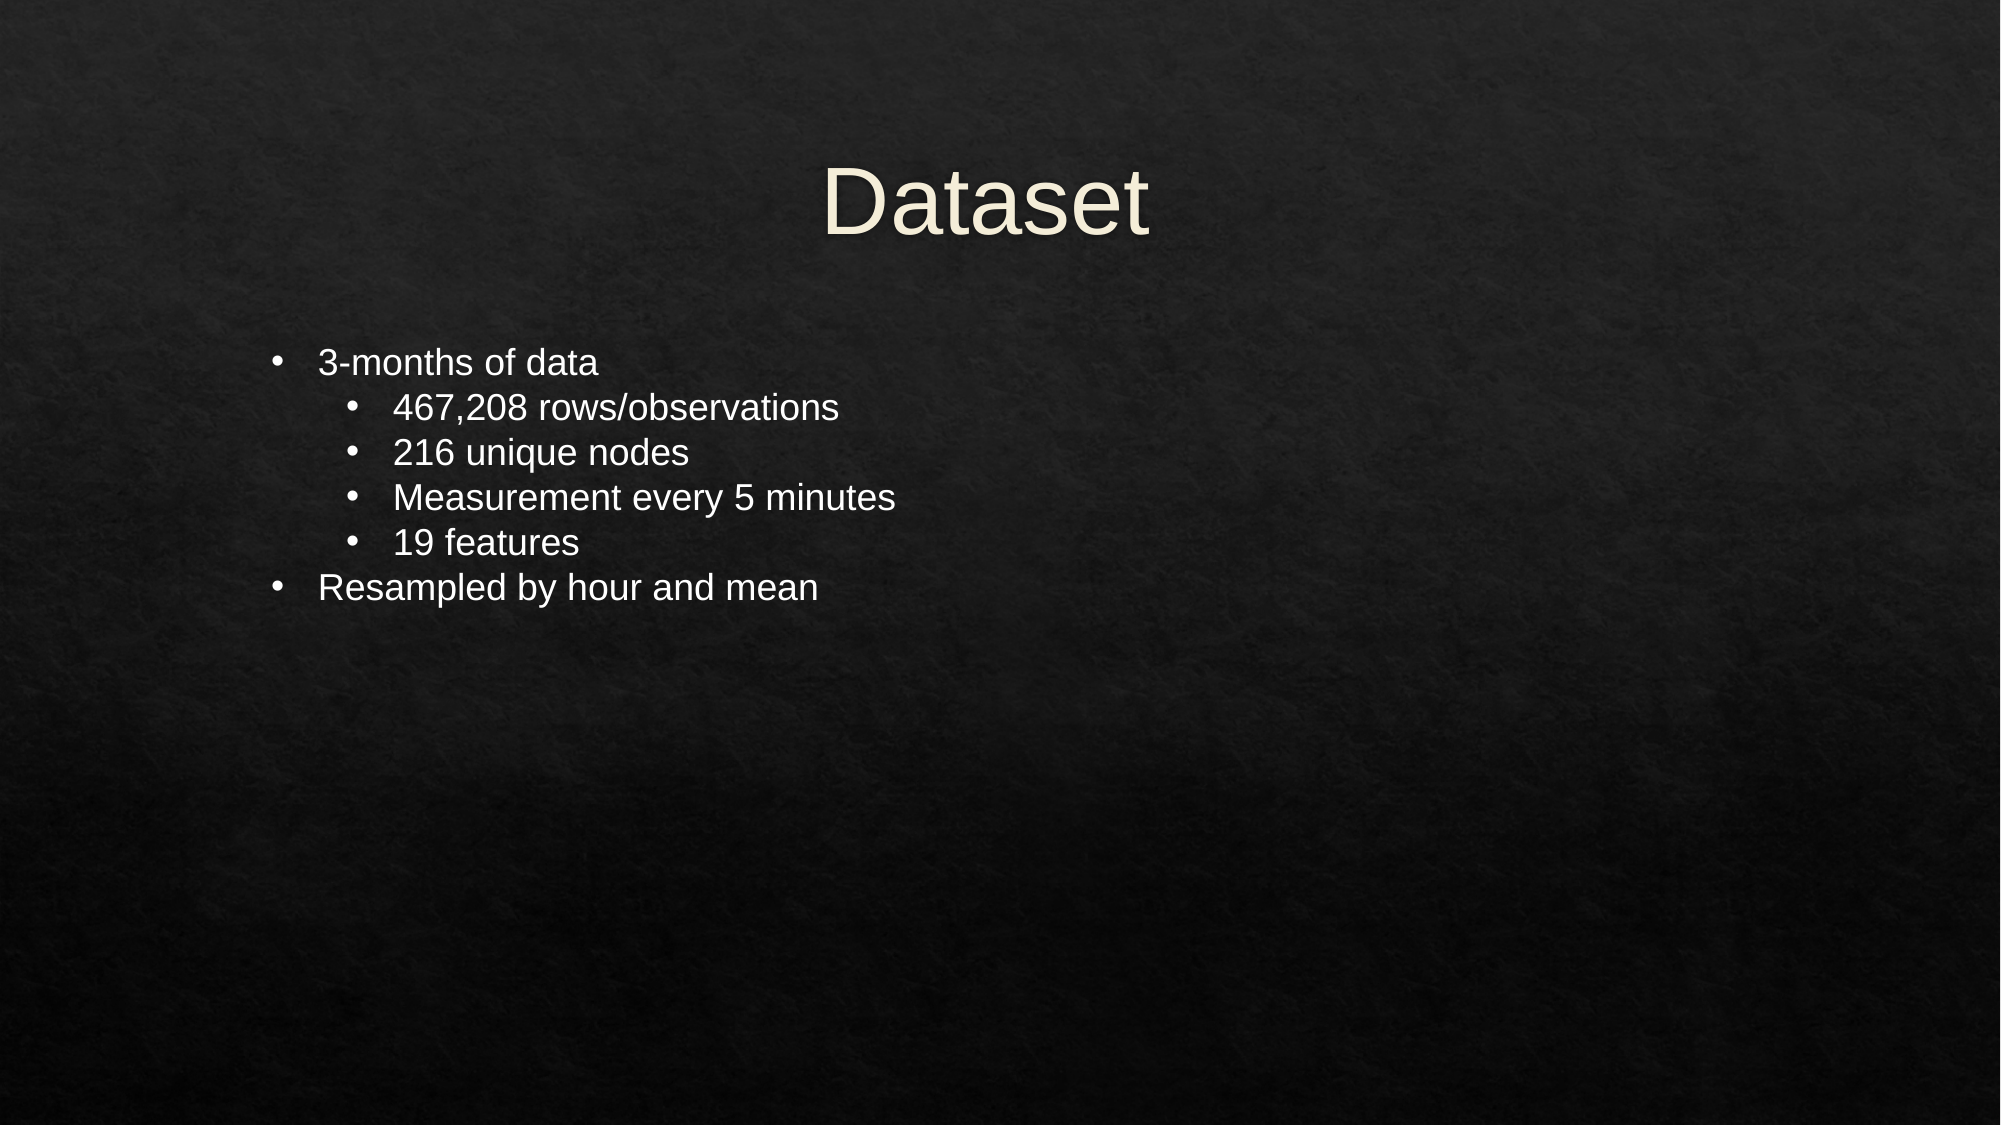

# Dataset
3-months of data
467,208 rows/observations
216 unique nodes
Measurement every 5 minutes
19 features
Resampled by hour and mean